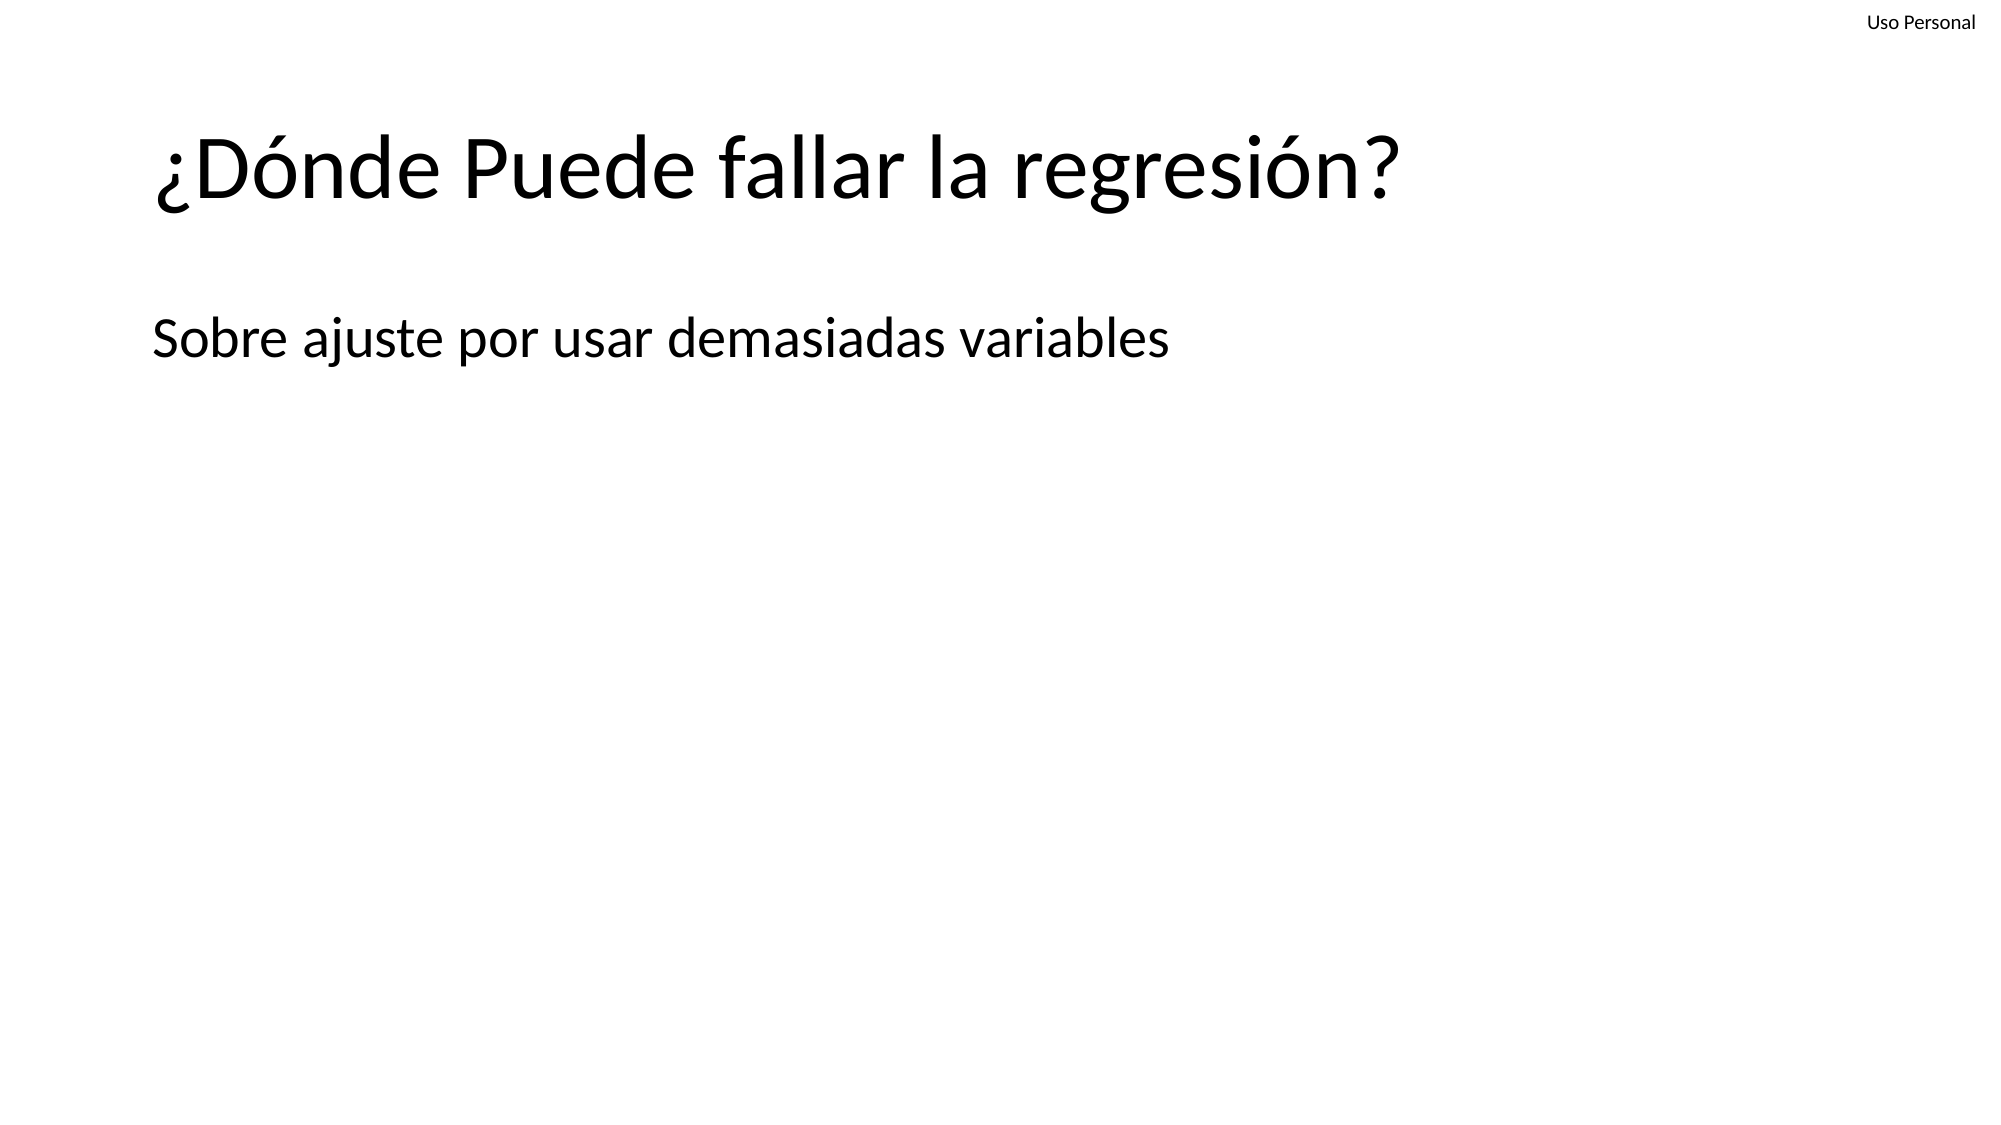

# ¿Dónde Puede fallar la regresión?
Sobre ajuste por usar demasiadas variables